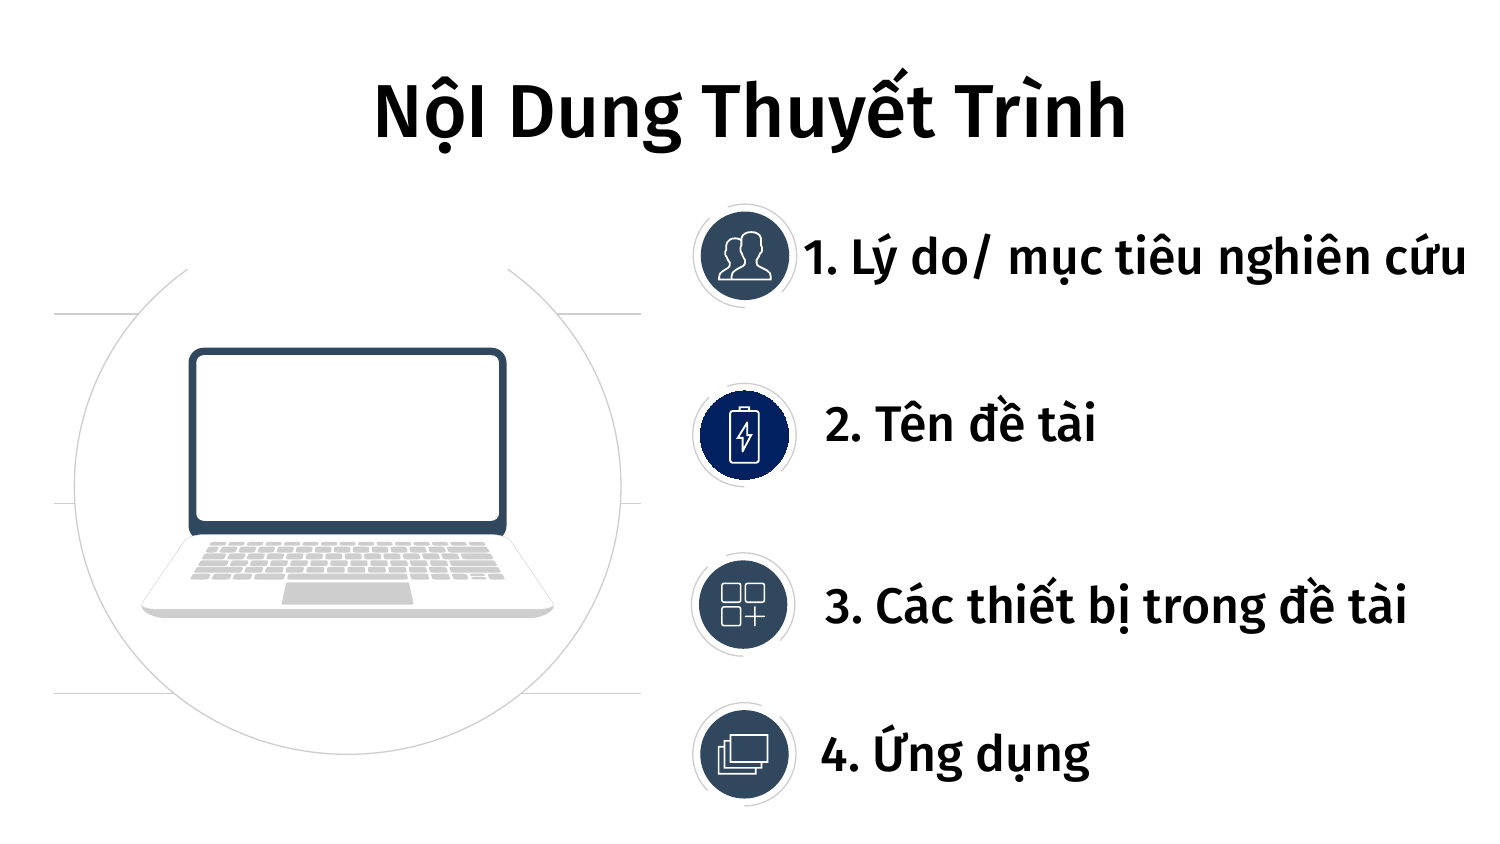

NộI Dung Thuyết Trình

1. Lý do/ mục tiêu nghiên cứu

2. Tên đề tài

3. Các thiết bị trong đề tài

4. Ứng dụng